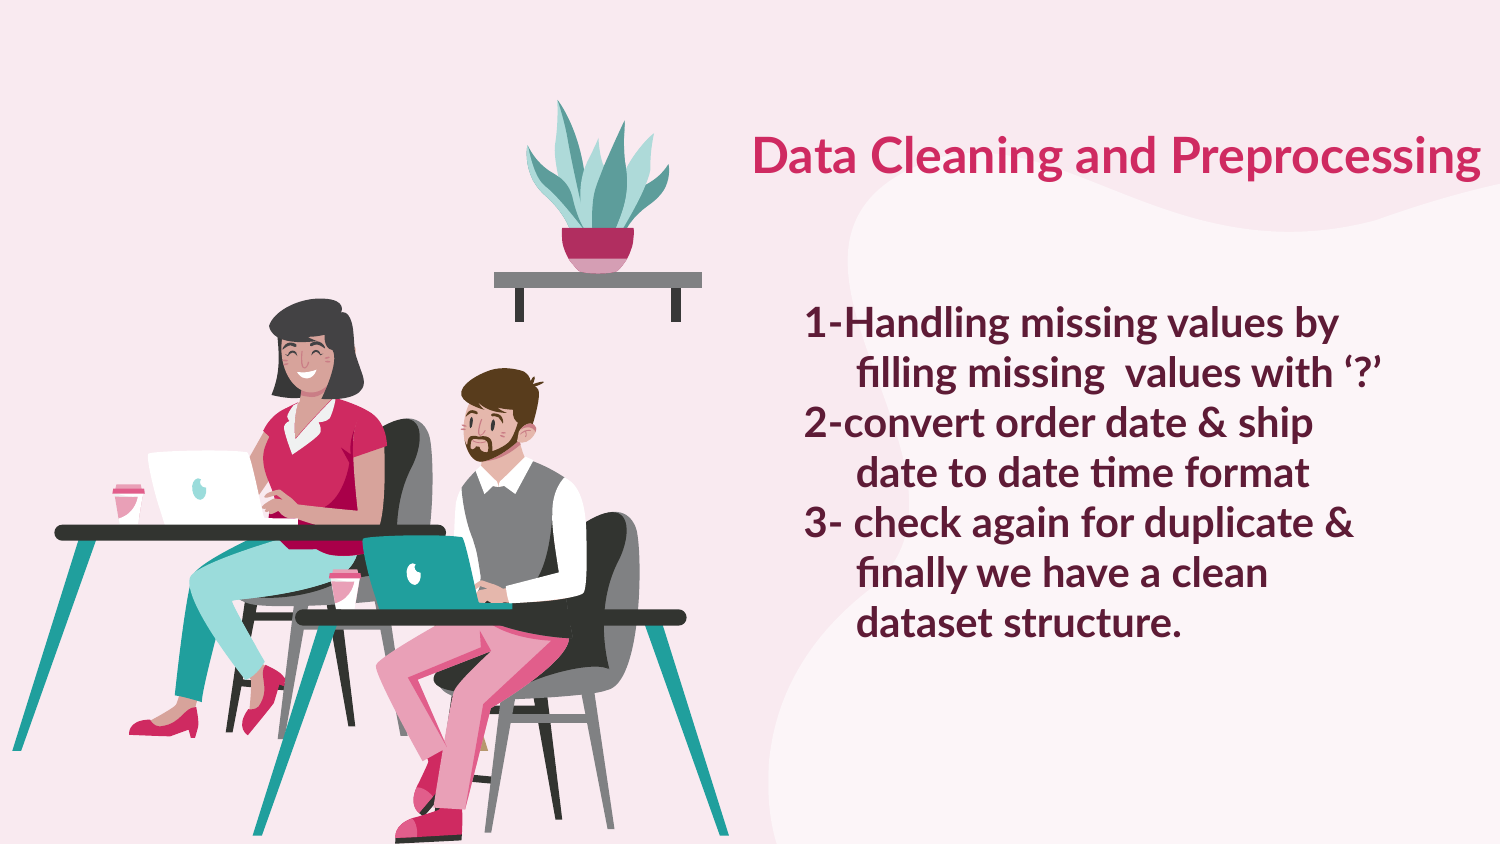

# Data Cleaning and Preprocessing
1-Handling missing values by filling missing  values with ‘?’
2-convert order date & ship date to date time format
3- check again for duplicate & finally we have a clean dataset structure.